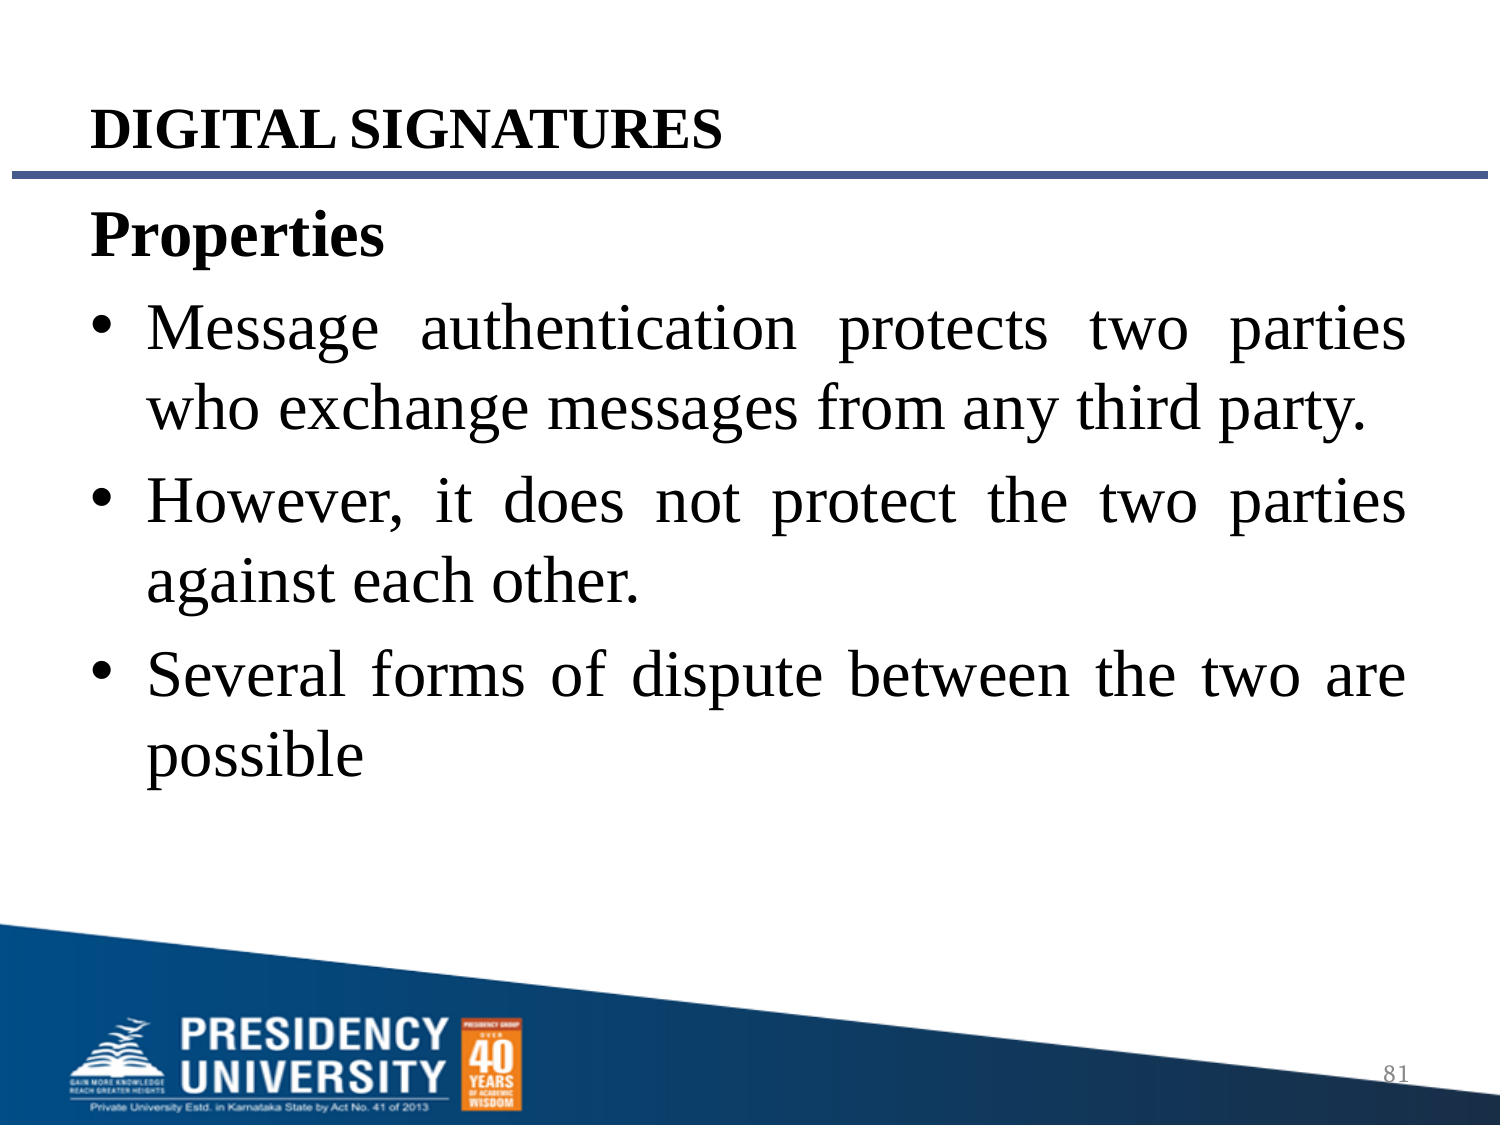

# DIGITAL SIGNATURES
Properties
Message authentication protects two parties who exchange messages from any third party.
However, it does not protect the two parties against each other.
Several forms of dispute between the two are possible
81